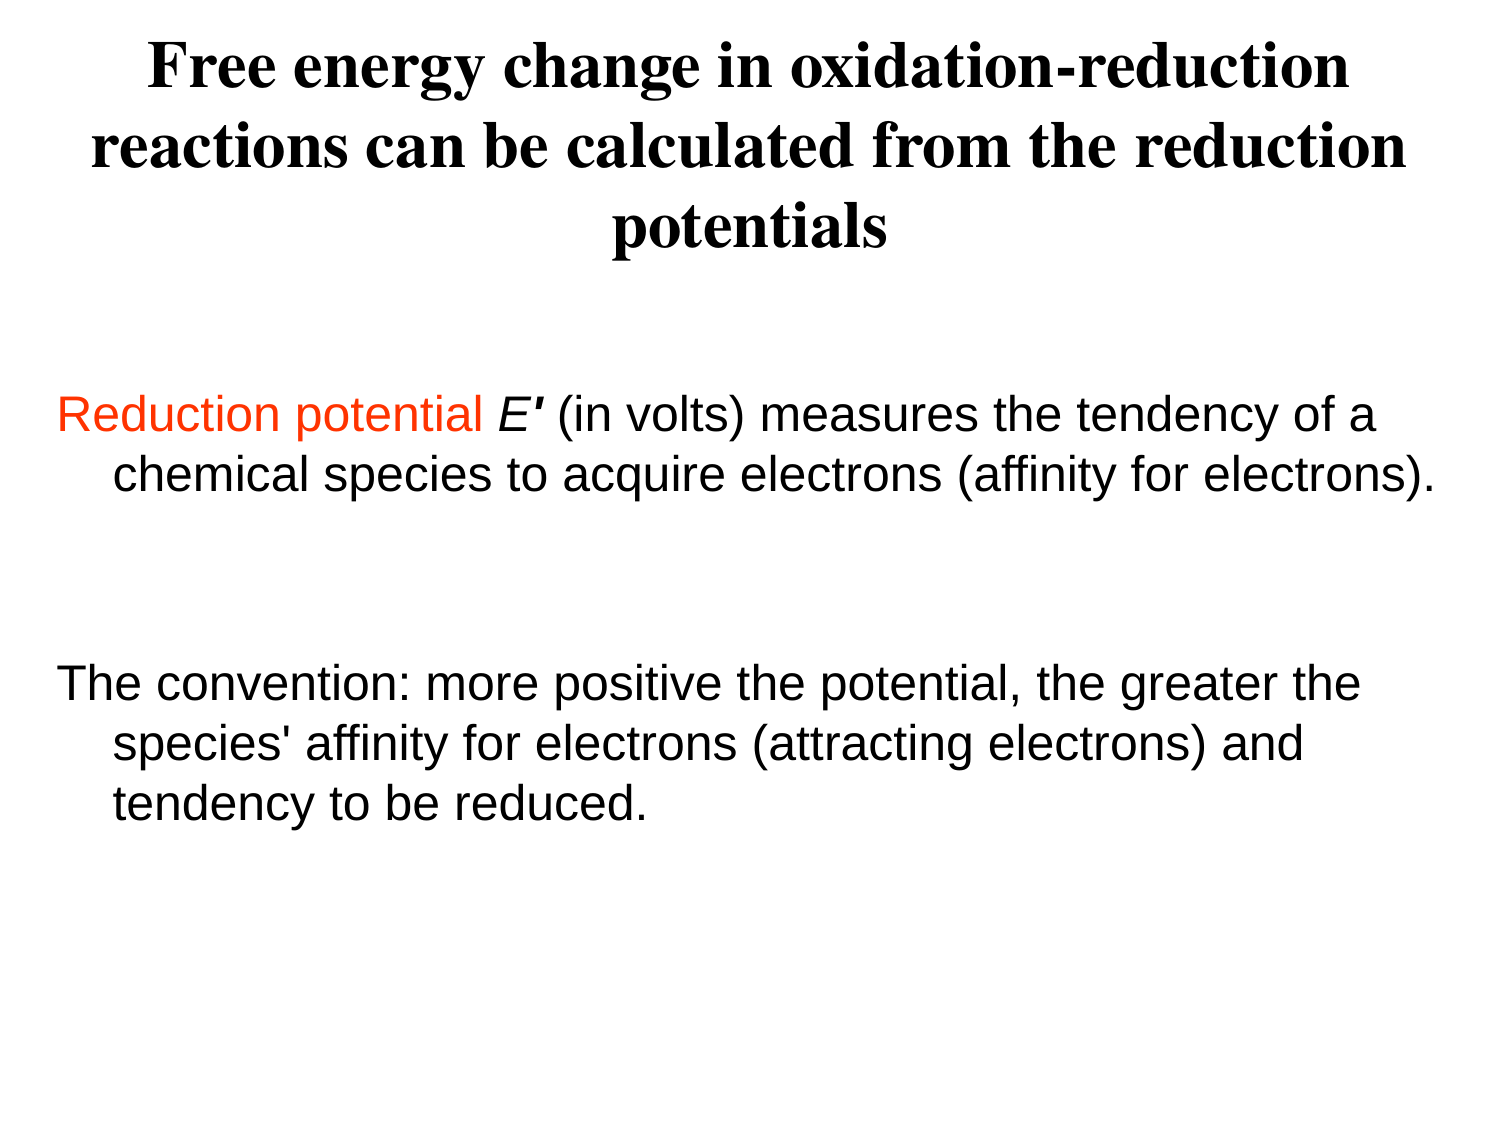

# Free energy change in oxidation-reduction reactions can be calculated from the reduction potentials
Reduction potential E' (in volts) measures the tendency of a chemical species to acquire electrons (affinity for electrons).

The convention: more positive the potential, the greater the species' affinity for electrons (attracting electrons) and tendency to be reduced.